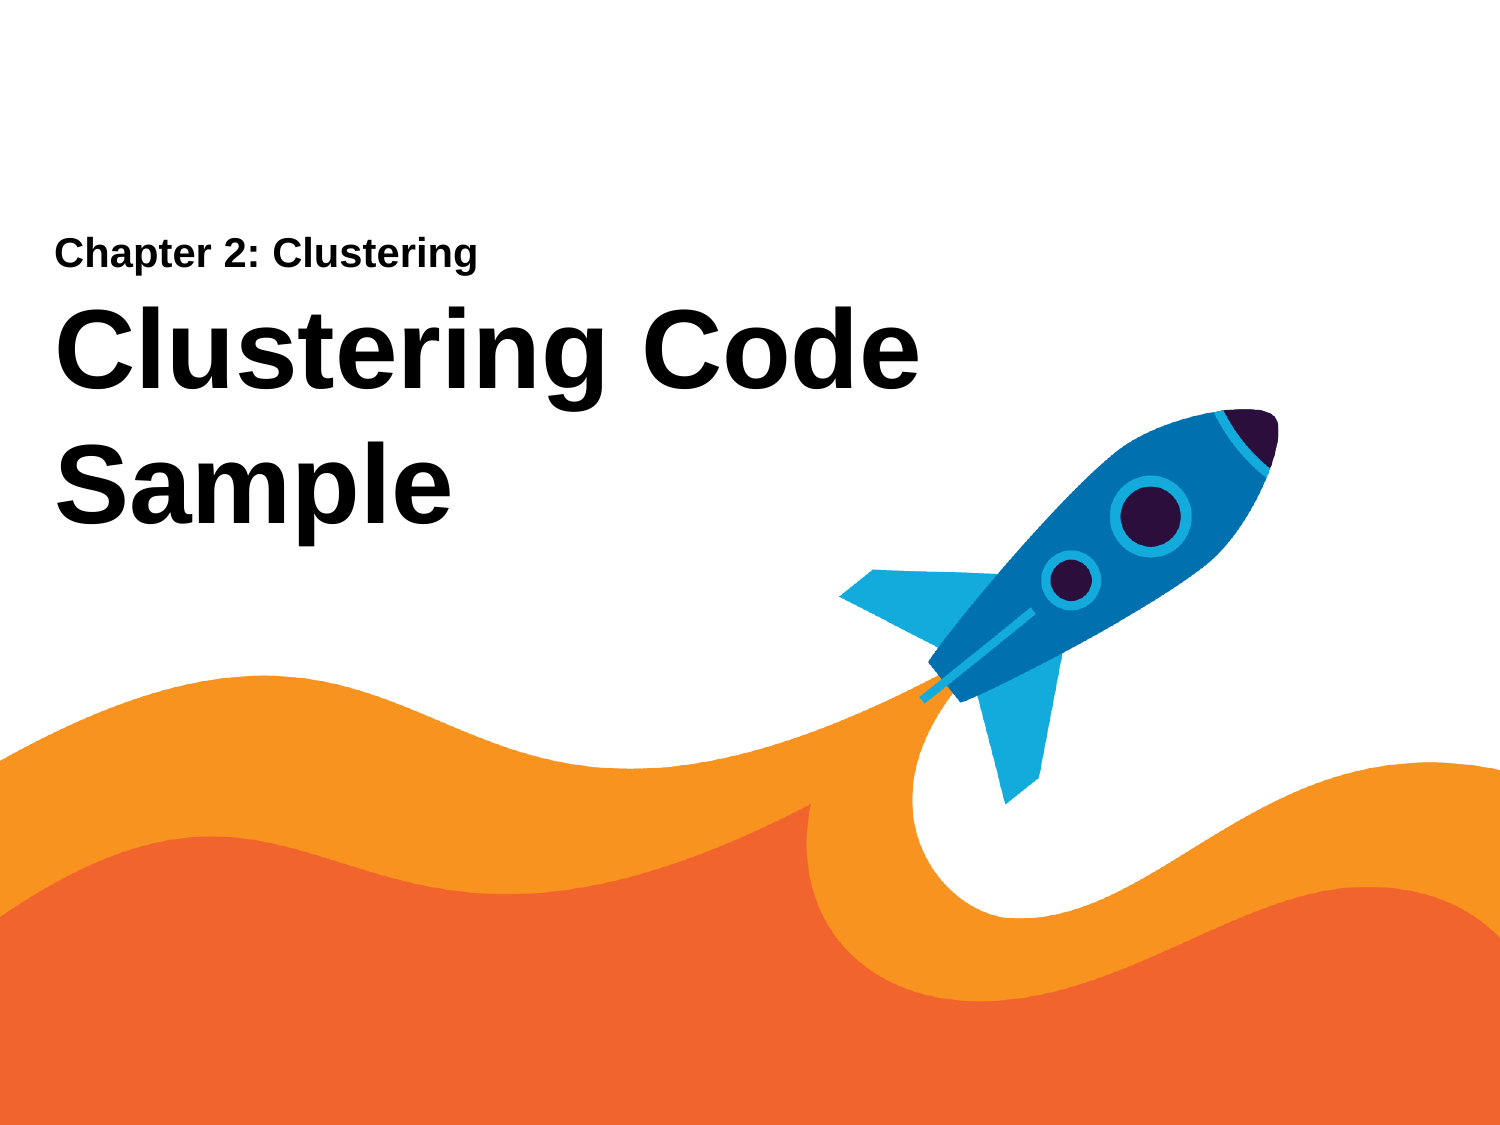

# Chapter 2: Clustering Clustering Code Sample